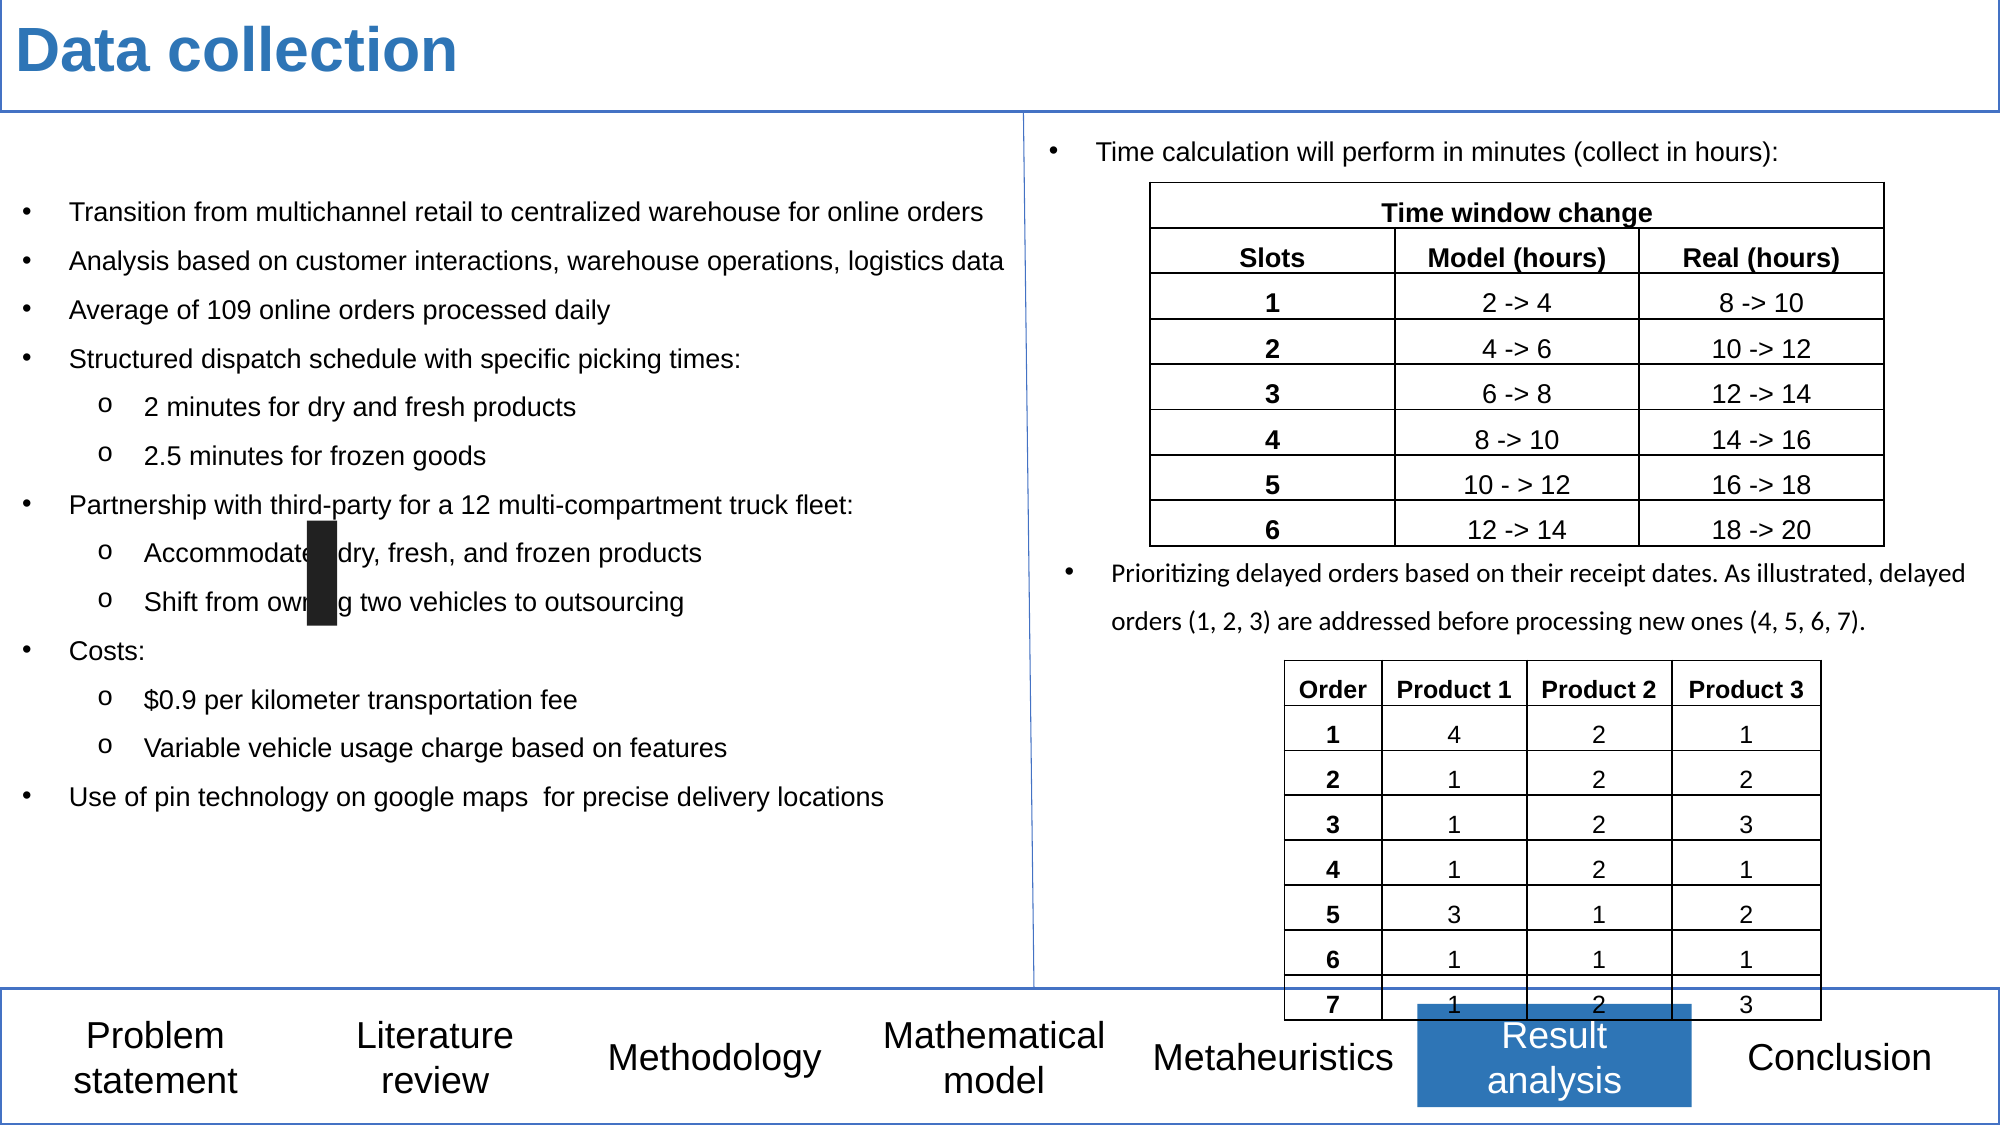

# Data collection
Time calculation will perform in minutes (collect in hours):

Transition from multichannel retail to centralized warehouse for online orders
Analysis based on customer interactions, warehouse operations, logistics data
Average of 109 online orders processed daily
Structured dispatch schedule with specific picking times:
2 minutes for dry and fresh products
2.5 minutes for frozen goods
Partnership with third-party for a 12 multi-compartment truck fleet:
Accommodates dry, fresh, and frozen products
Shift from owning two vehicles to outsourcing
Costs:
$0.9 per kilometer transportation fee
Variable vehicle usage charge based on features
Use of pin technology on google maps  for precise delivery locations

| Time window change |  |  |
| --- | --- | --- |
| Slots | Model (hours) | Real (hours) |
| 1 | 2 -> 4 | 8 -> 10 |
| 2 | 4 -> 6 | 10 -> 12 |
| 3 | 6 -> 8 | 12 -> 14 |
| 4 | 8 -> 10 | 14 -> 16 |
| 5 | 10 - > 12 | 16 -> 18 |
| 6 | 12 -> 14 | 18 -> 20 |
Prioritizing delayed orders based on their receipt dates. As illustrated, delayed orders (1, 2, 3) are addressed before processing new ones (4, 5, 6, 7).

| Order | Product 1 | Product 2 | Product 3 |
| --- | --- | --- | --- |
| 1 | 4 | 2 | 1 |
| 2 | 1 | 2 | 2 |
| 3 | 1 | 2 | 3 |
| 4 | 1 | 2 | 1 |
| 5 | 3 | 1 | 2 |
| 6 | 1 | 1 | 1 |
| 7 | 1 | 2 | 3 |

Conclusion
Result analysis
Metaheuristics
Mathematical model
Literature review
Methodology
Problem statement